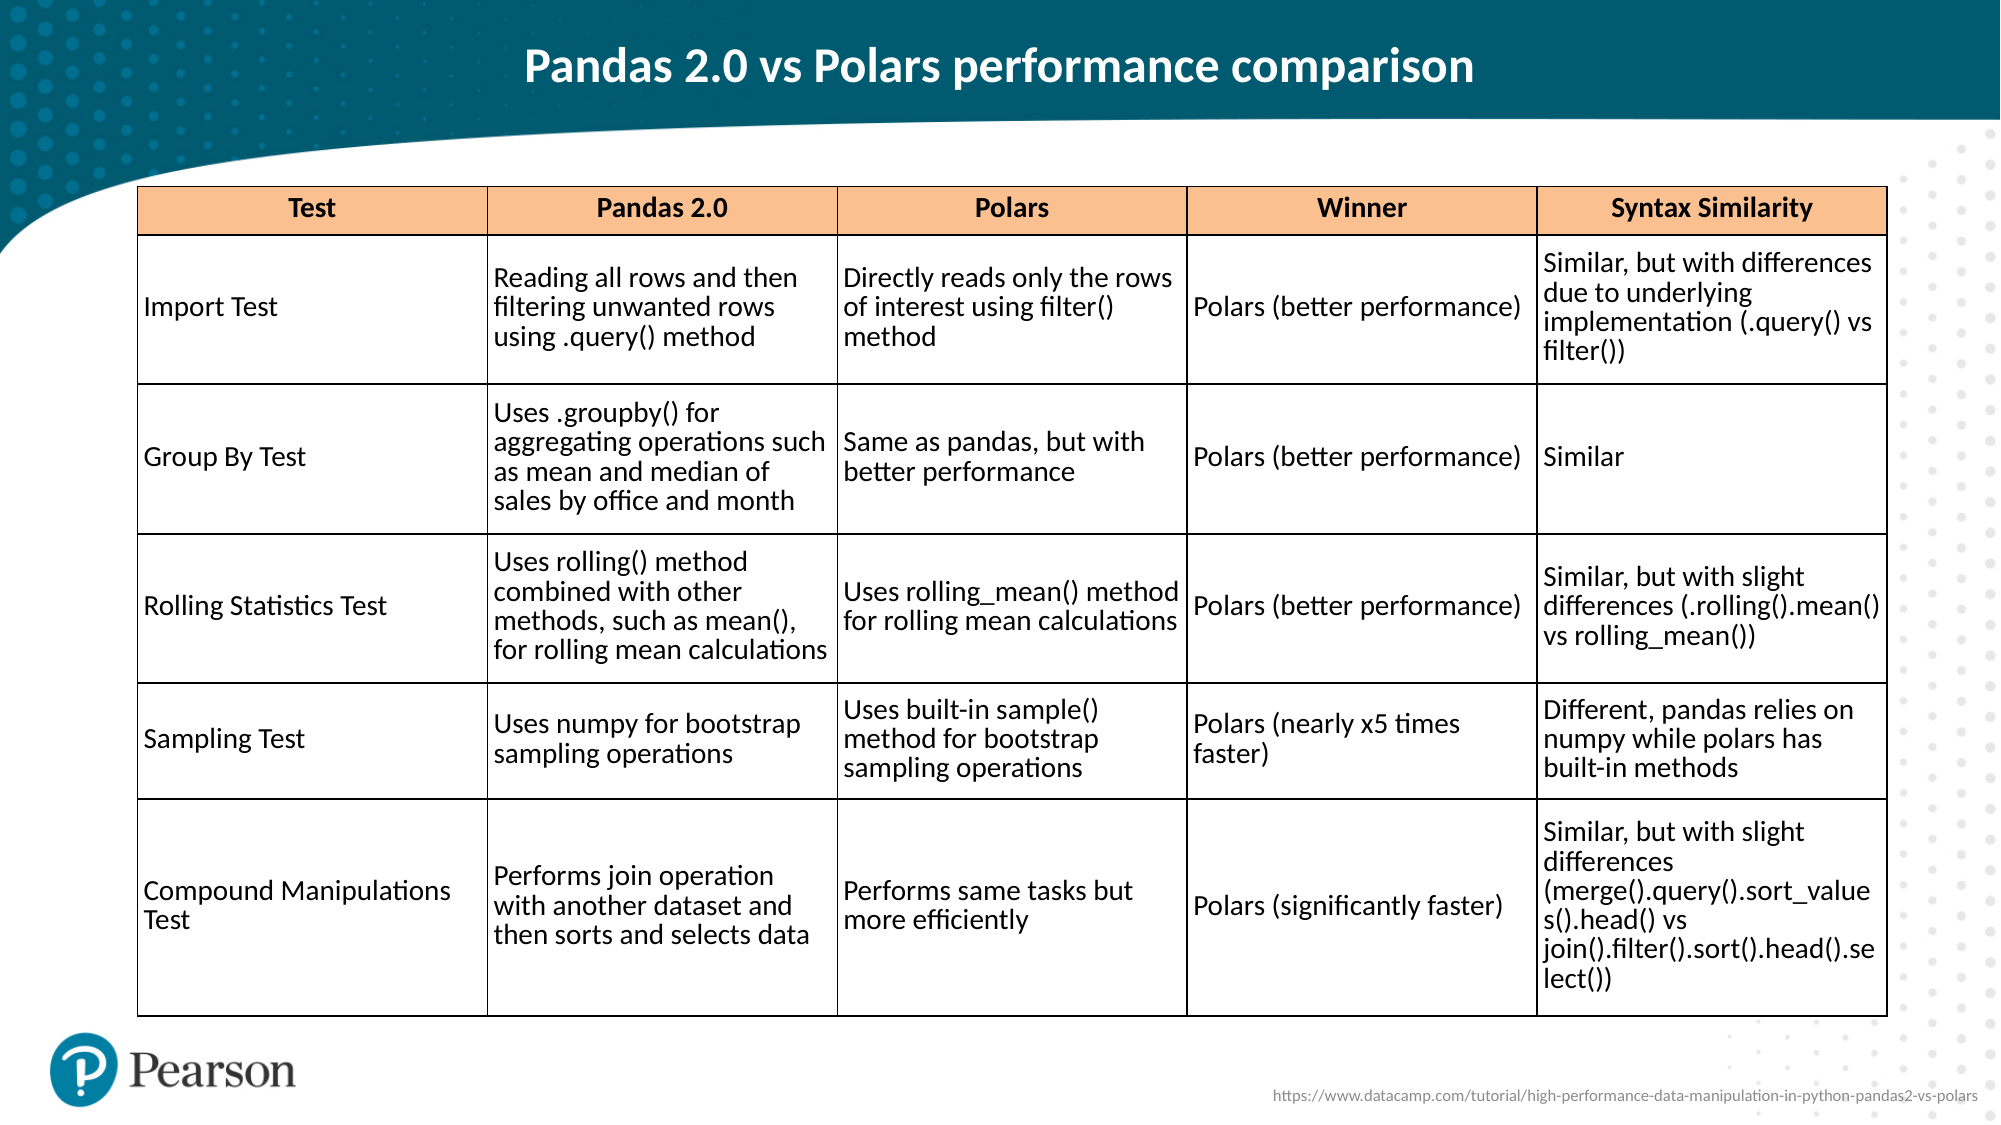

# Pandas 2.0 vs Polars performance comparison
| Test | Pandas 2.0 | Polars | Winner | Syntax Similarity |
| --- | --- | --- | --- | --- |
| Import Test | Reading all rows and then filtering unwanted rows using .query() method | Directly reads only the rows of interest using filter() method | Polars (better performance) | Similar, but with differences due to underlying implementation (.query() vs filter()) |
| Group By Test | Uses .groupby() for aggregating operations such as mean and median of sales by office and month | Same as pandas, but with better performance | Polars (better performance) | Similar |
| Rolling Statistics Test | Uses rolling() method combined with other methods, such as mean(), for rolling mean calculations | Uses rolling\_mean() method for rolling mean calculations | Polars (better performance) | Similar, but with slight differences (.rolling().mean() vs rolling\_mean()) |
| Sampling Test | Uses numpy for bootstrap sampling operations | Uses built-in sample() method for bootstrap sampling operations | Polars (nearly x5 times faster) | Different, pandas relies on numpy while polars has built-in methods |
| Compound Manipulations Test | Performs join operation with another dataset and then sorts and selects data | Performs same tasks but more efficiently | Polars (significantly faster) | Similar, but with slight differences (merge().query().sort\_values().head() vs join().filter().sort().head().select()) |
https://www.datacamp.com/tutorial/high-performance-data-manipulation-in-python-pandas2-vs-polars